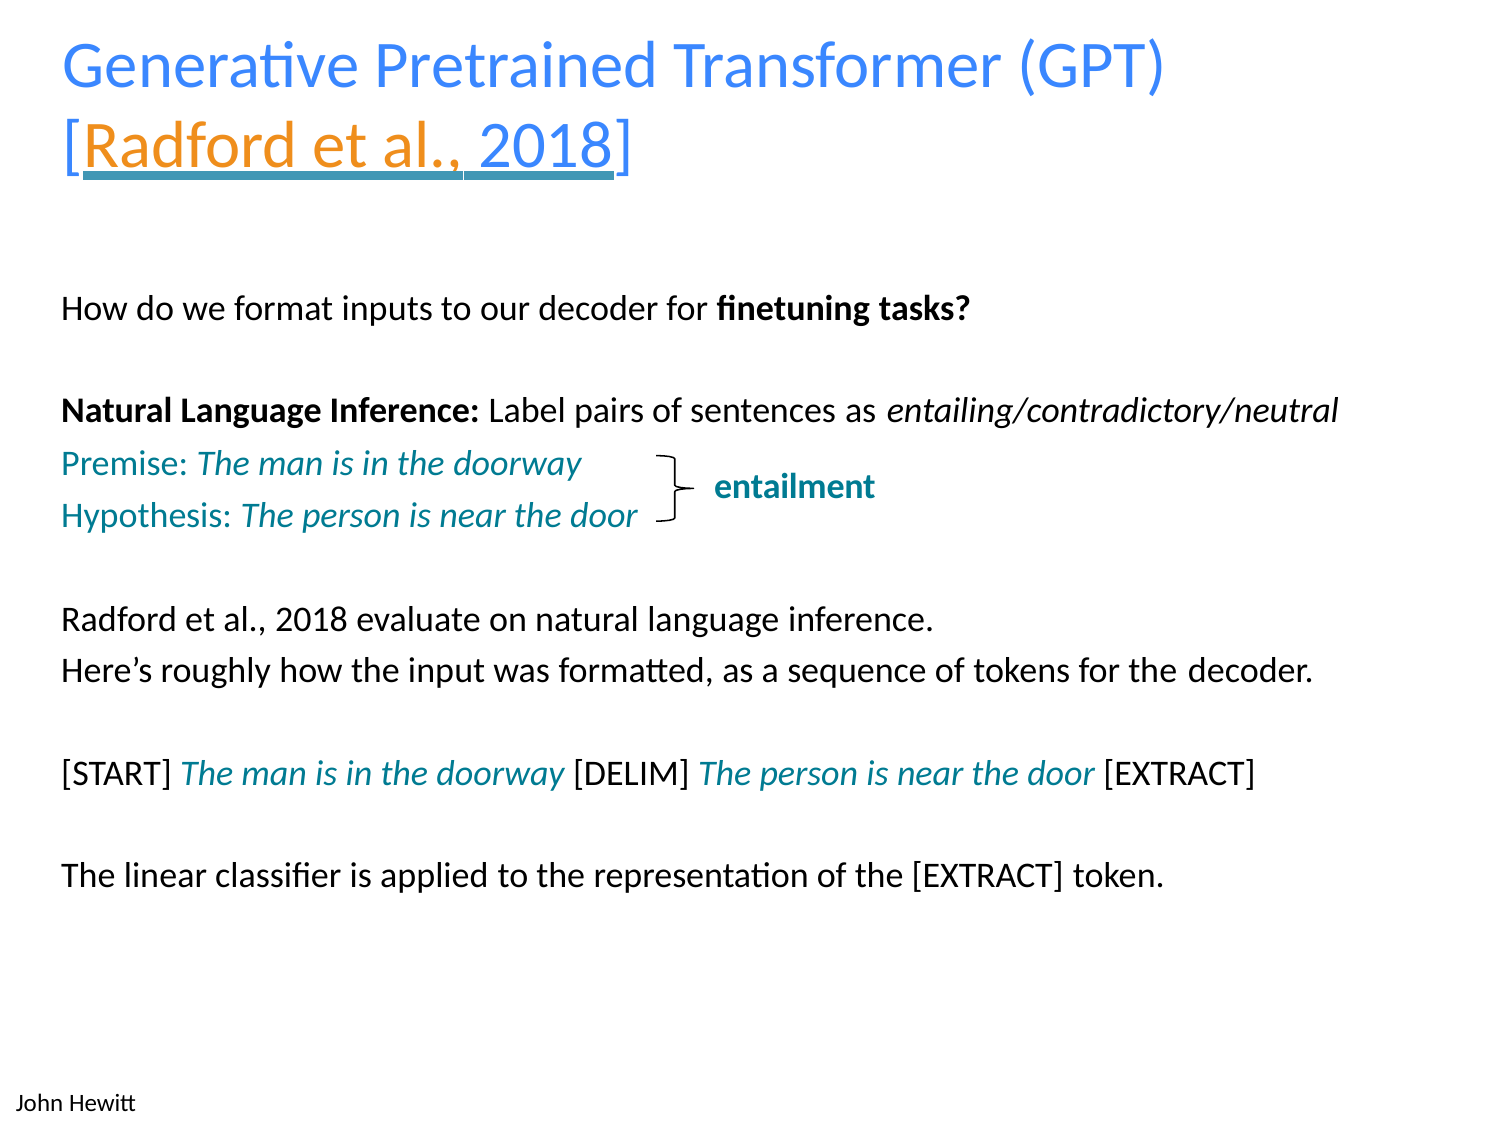

# Generative Pretrained Transformer (GPT) [Radford et al., 2018]
How do we format inputs to our decoder for finetuning tasks?

Natural Language Inference: Label pairs of sentences as entailing/contradictory/neutral
Premise: The man is in the doorway
Hypothesis: The person is near the door

entailment
Radford et al., 2018 evaluate on natural language inference.
Here’s roughly how the input was formatted, as a sequence of tokens for the decoder.

[START] The man is in the doorway [DELIM] The person is near the door [EXTRACT]

The linear classifier is applied to the representation of the [EXTRACT] token.
John Hewitt